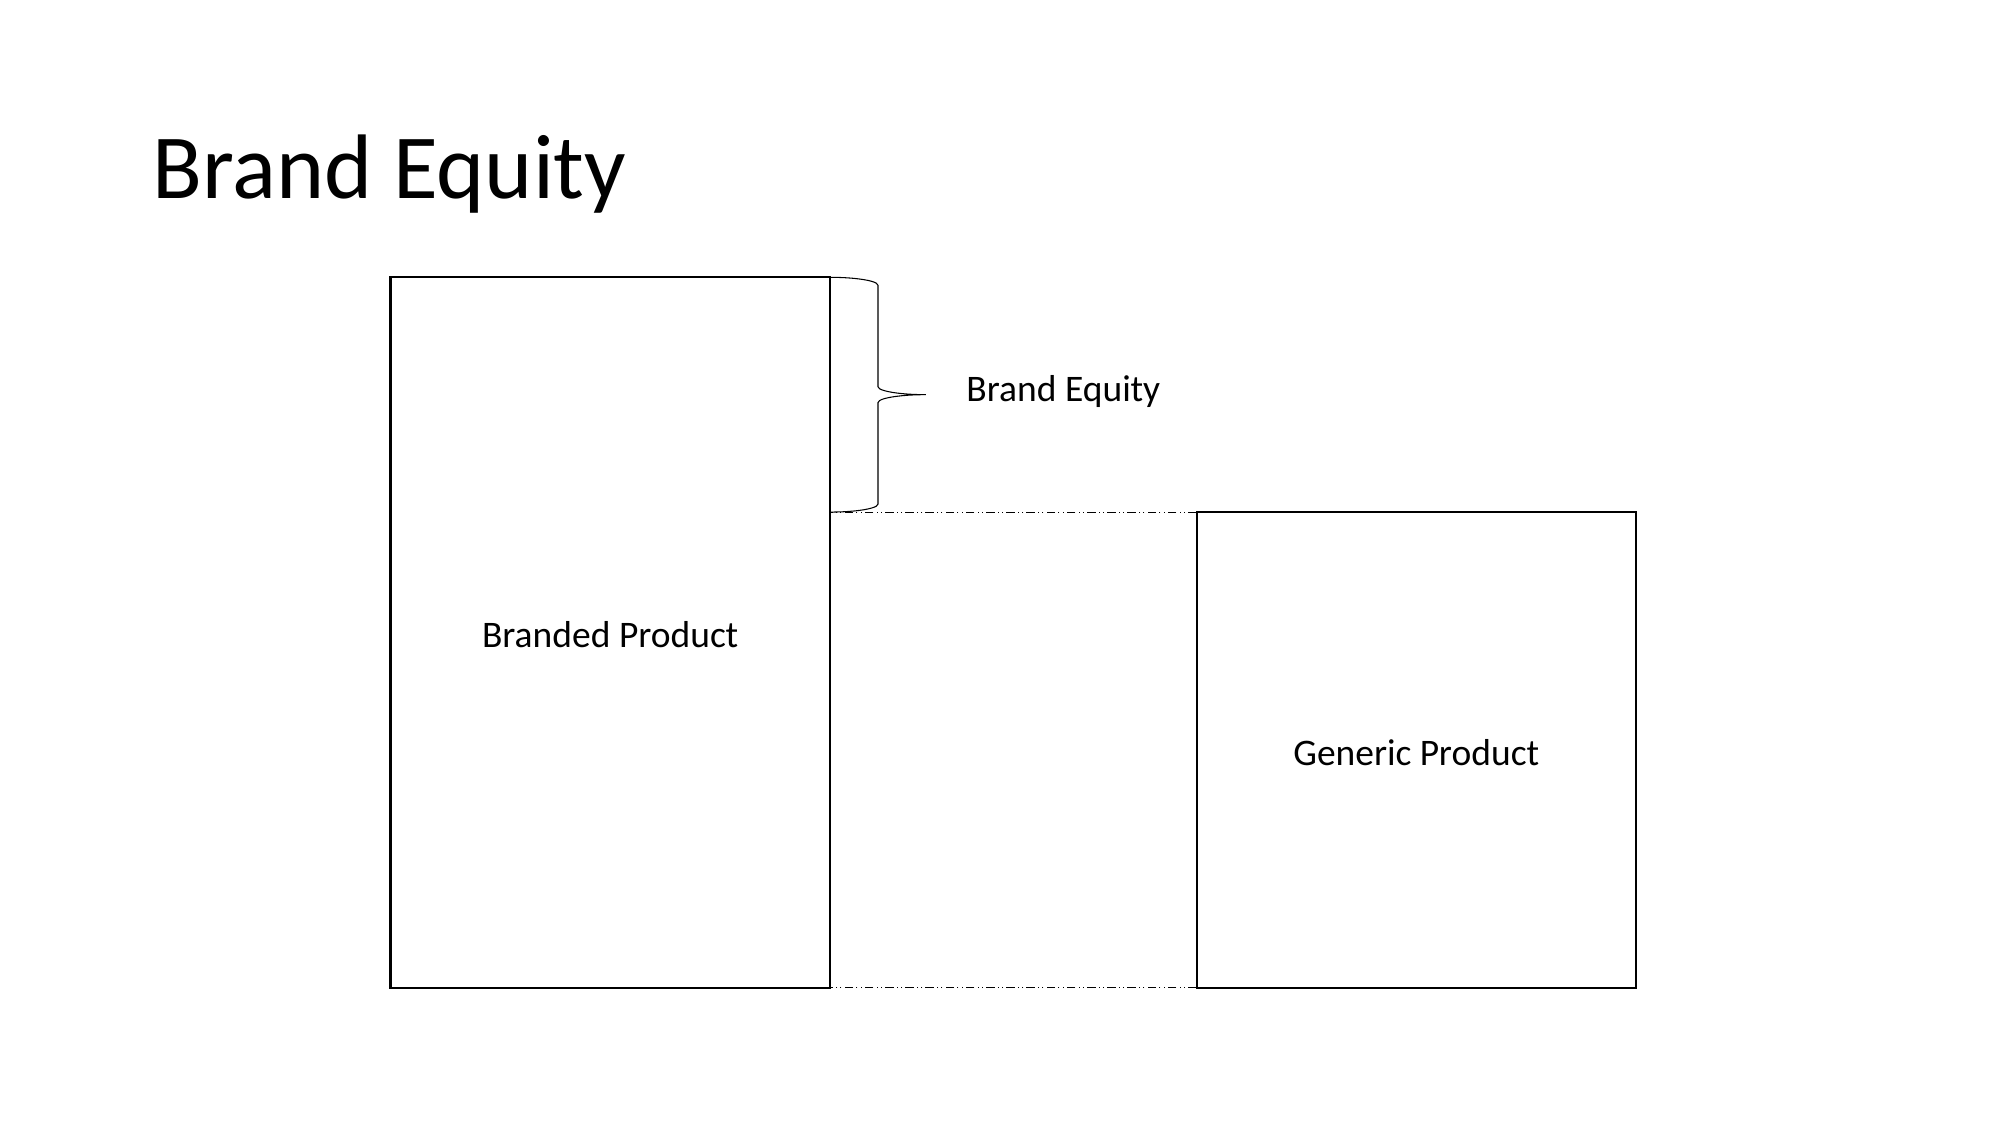

# Brand Equity
Branded Product

Brand Equity
Generic Product